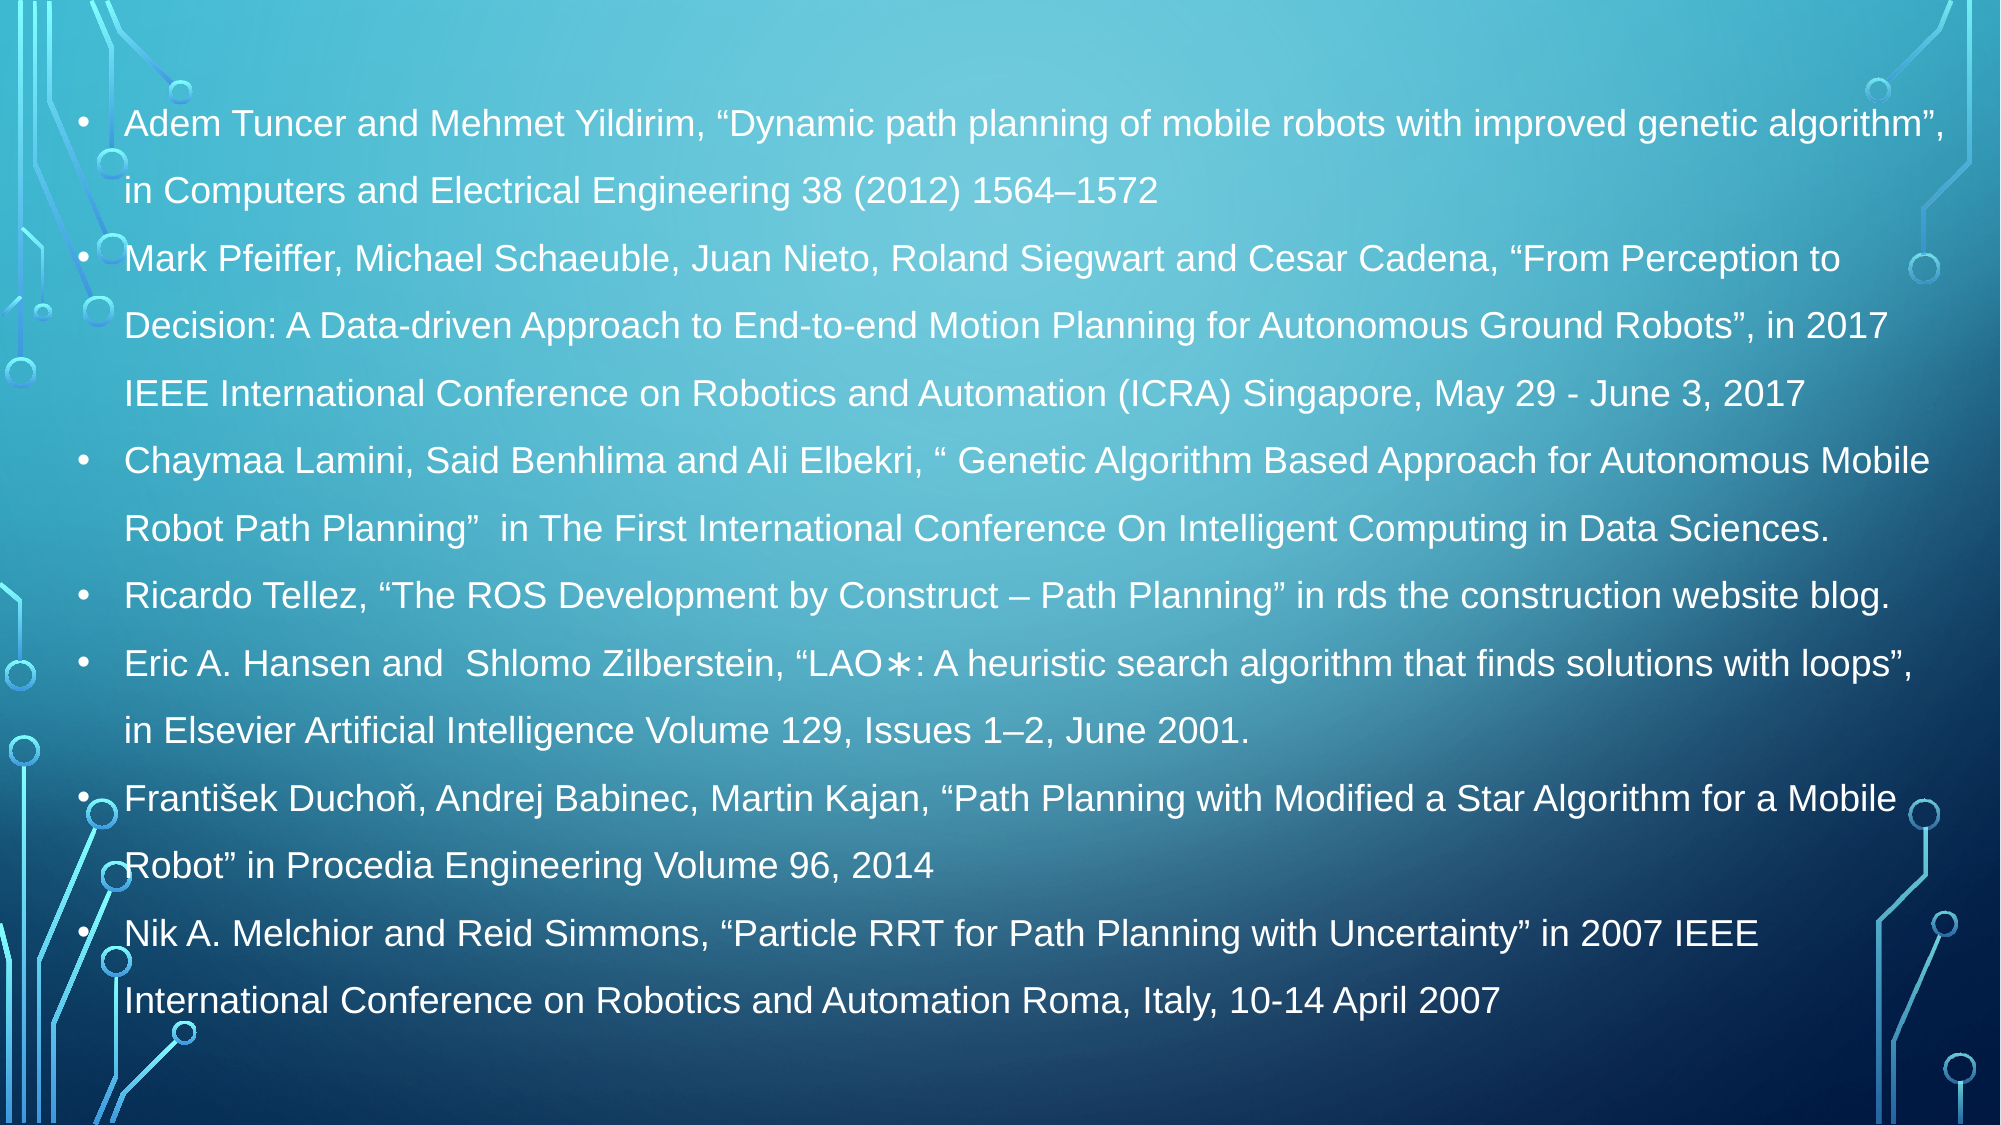

Adem Tuncer and Mehmet Yildirim, “Dynamic path planning of mobile robots with improved genetic algorithm”, in Computers and Electrical Engineering 38 (2012) 1564–1572
Mark Pfeiffer, Michael Schaeuble, Juan Nieto, Roland Siegwart and Cesar Cadena, “From Perception to Decision: A Data-driven Approach to End-to-end Motion Planning for Autonomous Ground Robots”, in 2017 IEEE International Conference on Robotics and Automation (ICRA) Singapore, May 29 - June 3, 2017
Chaymaa Lamini, Said Benhlima and Ali Elbekri, “ Genetic Algorithm Based Approach for Autonomous Mobile Robot Path Planning”  in The First International Conference On Intelligent Computing in Data Sciences.
Ricardo Tellez, “The ROS Development by Construct – Path Planning” in rds the construction website blog.
Eric A. Hansen and  Shlomo Zilberstein, “LAO∗: A heuristic search algorithm that finds solutions with loops”, in Elsevier Artificial Intelligence Volume 129, Issues 1–2, June 2001.
František Duchoň, Andrej Babinec, Martin Kajan, “Path Planning with Modified a Star Algorithm for a Mobile Robot” in Procedia Engineering Volume 96, 2014
Nik A. Melchior and Reid Simmons, “Particle RRT for Path Planning with Uncertainty” in 2007 IEEE International Conference on Robotics and Automation Roma, Italy, 10-14 April 2007